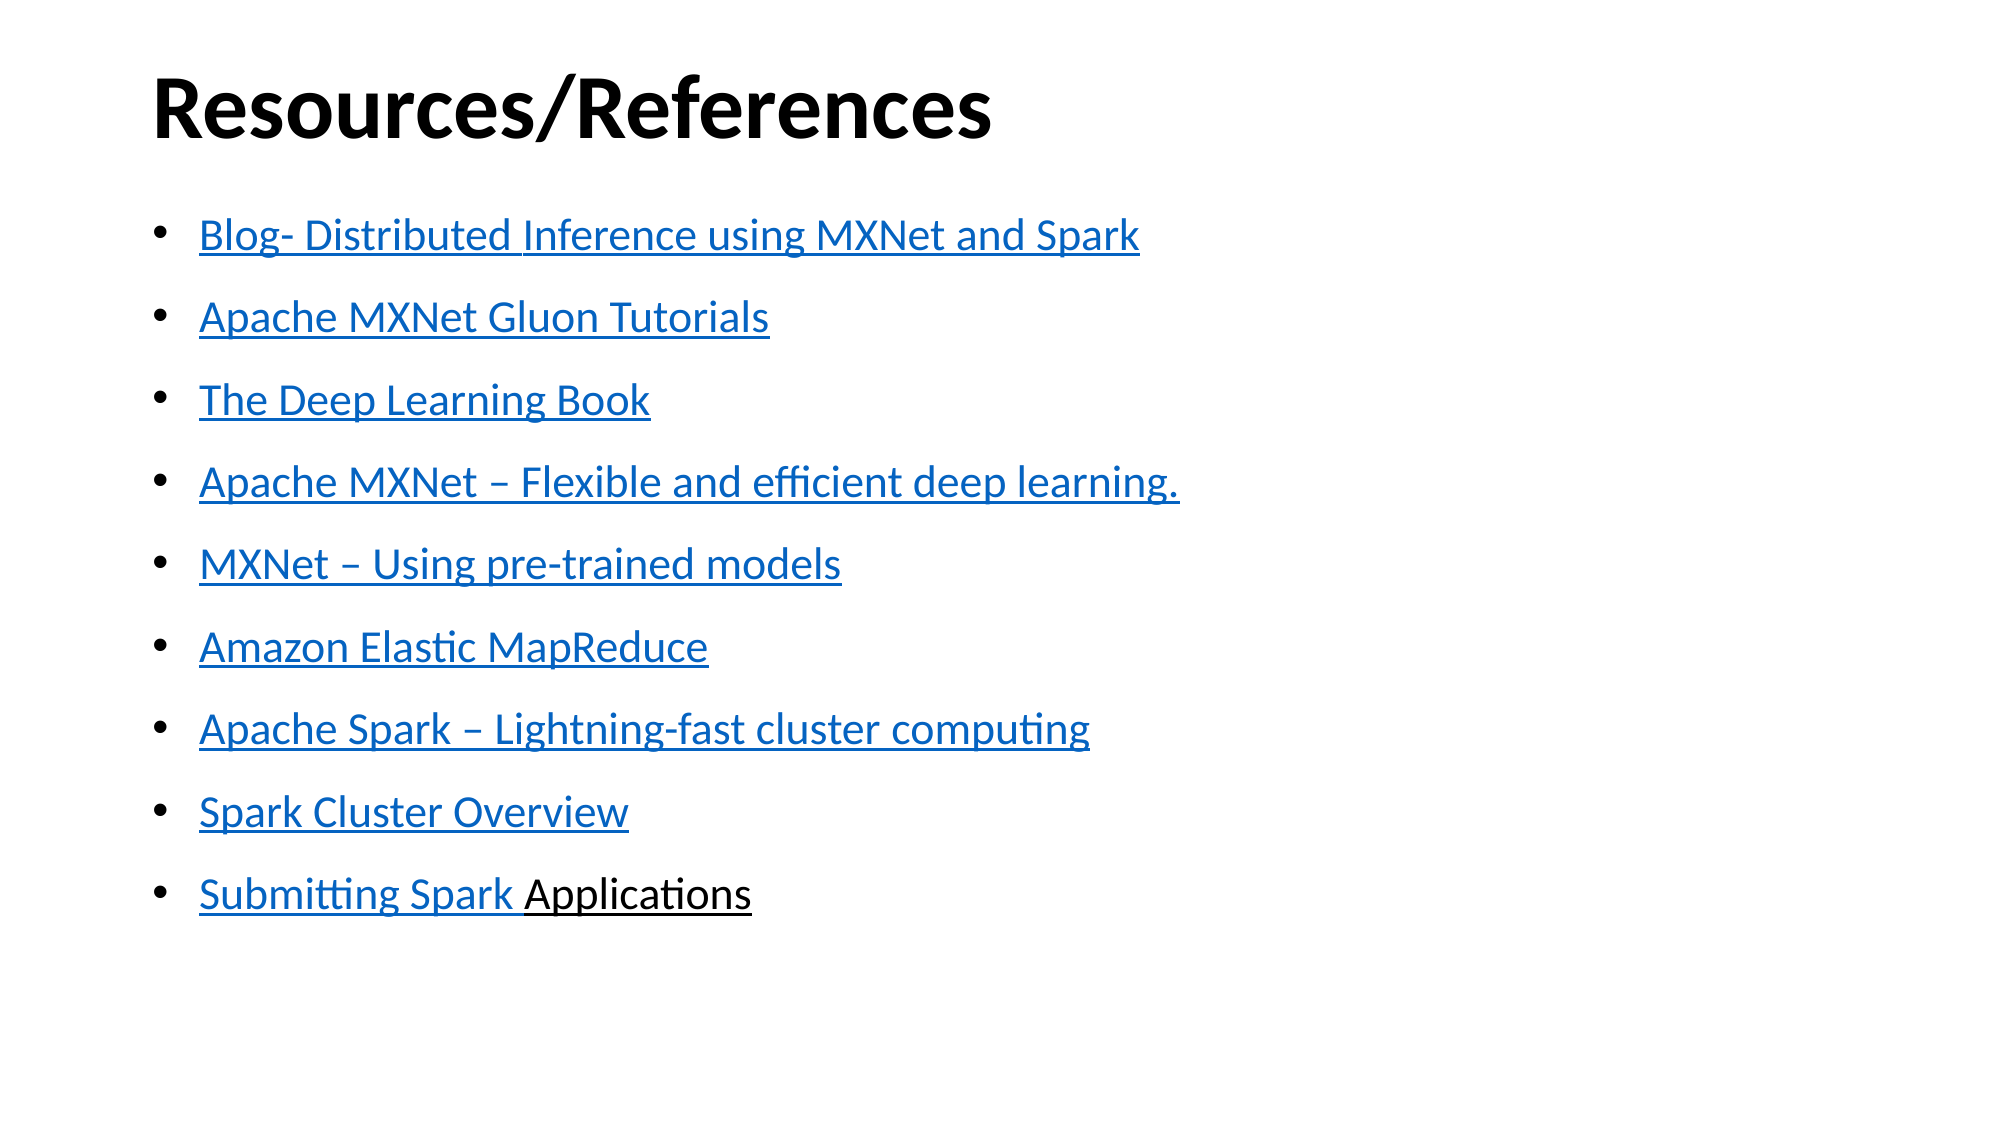

# Resources/References
Blog- Distributed Inference using MXNet and Spark
Apache MXNet Gluon Tutorials
The Deep Learning Book
Apache MXNet – Flexible and efficient deep learning.
MXNet – Using pre-trained models
Amazon Elastic MapReduce
Apache Spark – Lightning-fast cluster computing
Spark Cluster Overview
Submitting Spark Applications